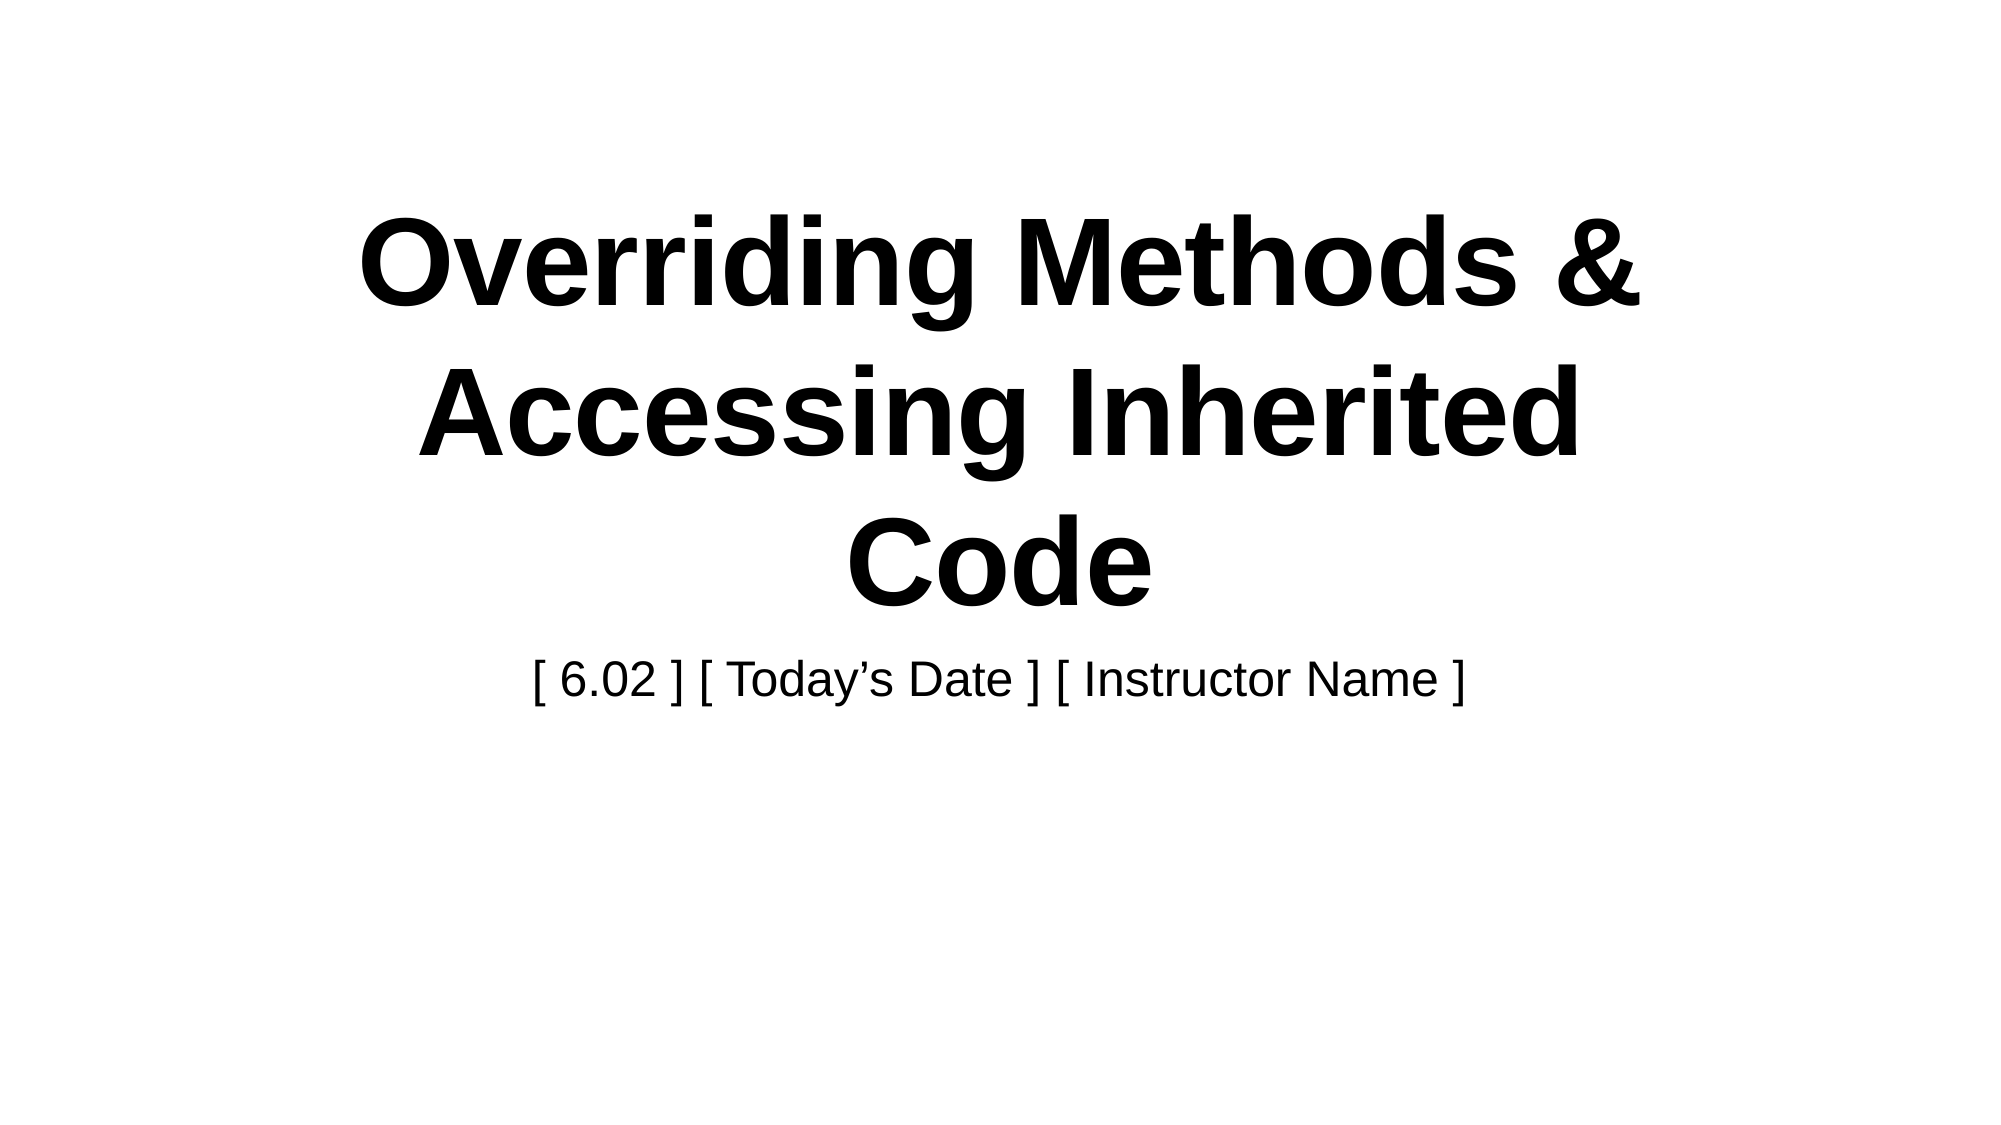

# Overriding Methods & Accessing Inherited Code
[ 6.02 ] [ Today’s Date ] [ Instructor Name ]